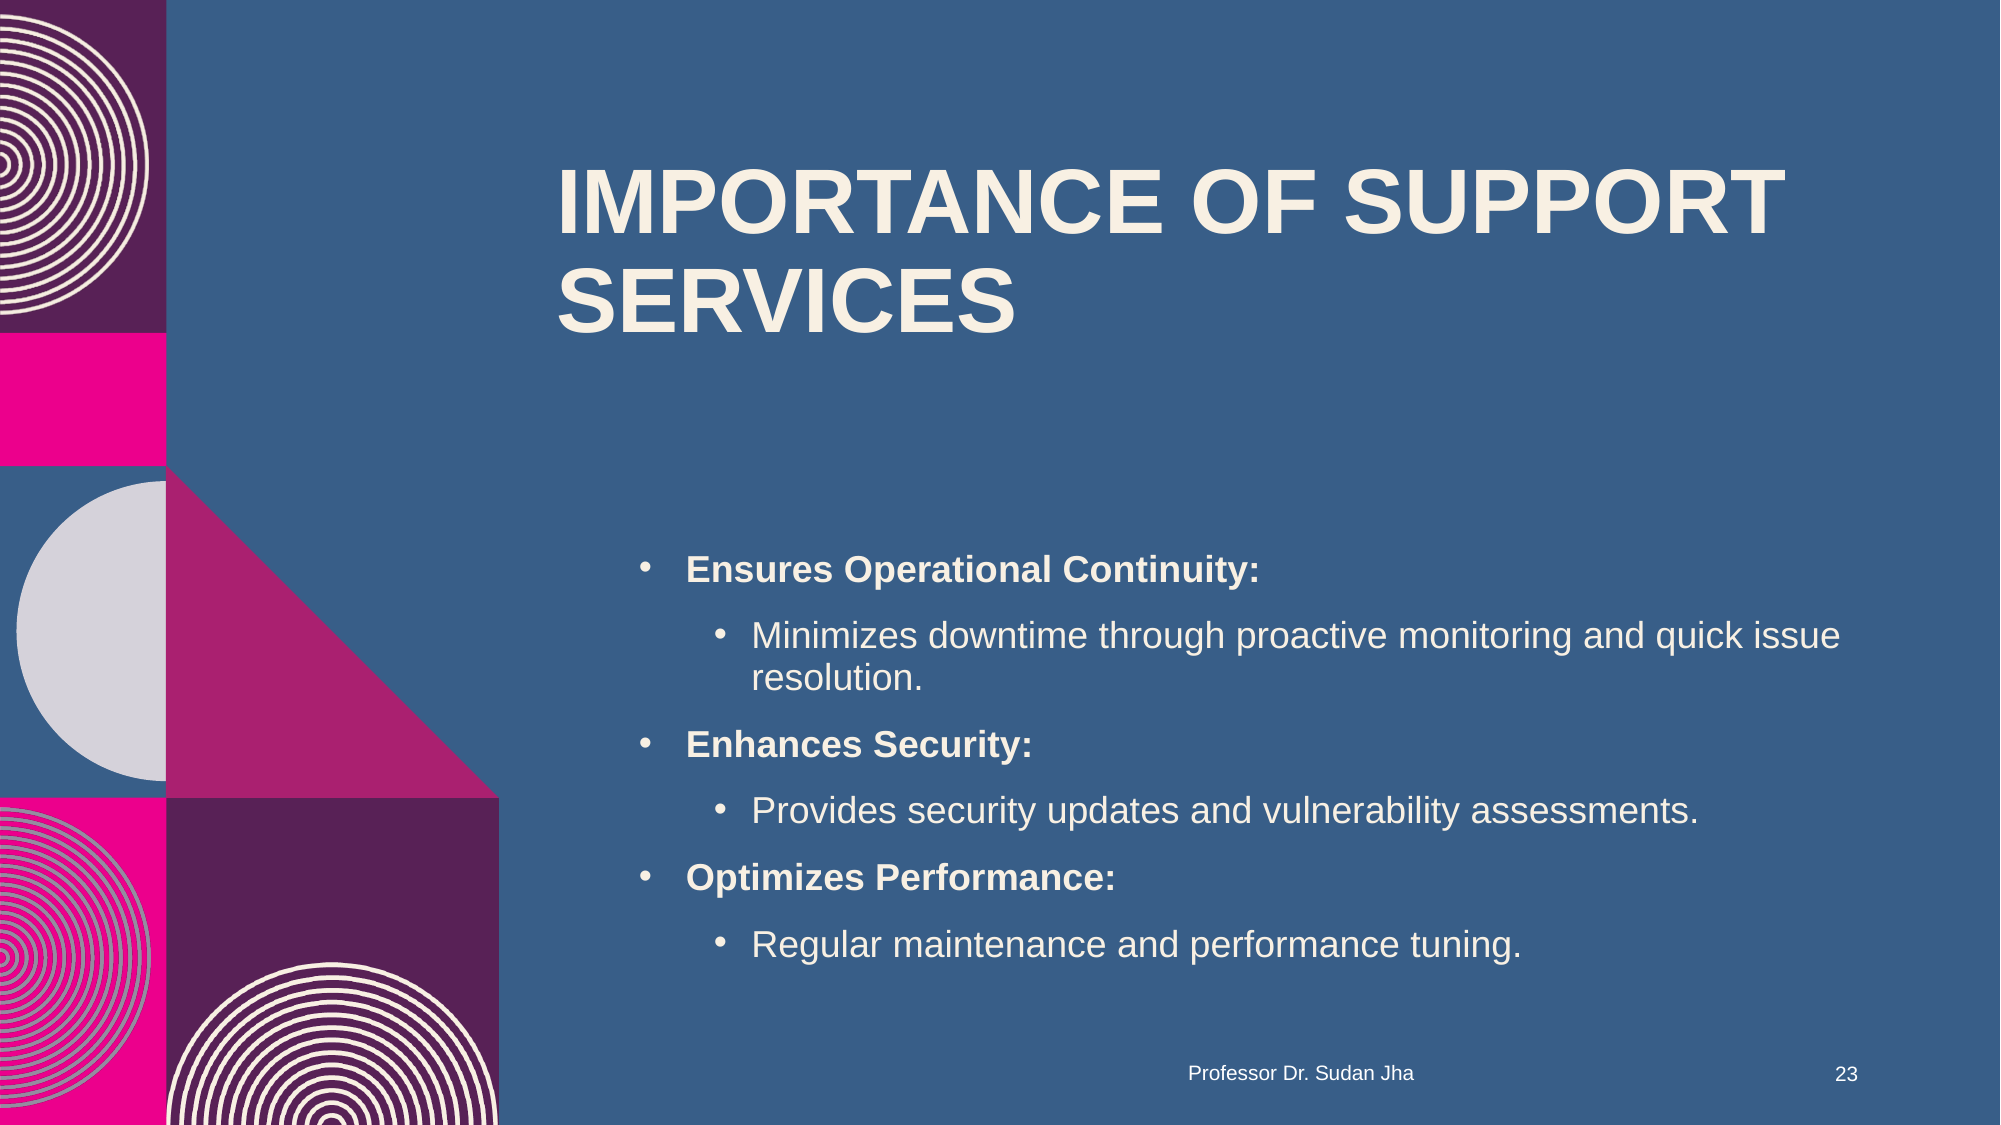

# Importance of Support Services
Ensures Operational Continuity:
Minimizes downtime through proactive monitoring and quick issue resolution.
Enhances Security:
Provides security updates and vulnerability assessments.
Optimizes Performance:
Regular maintenance and performance tuning.

Professor Dr. Sudan Jha
23